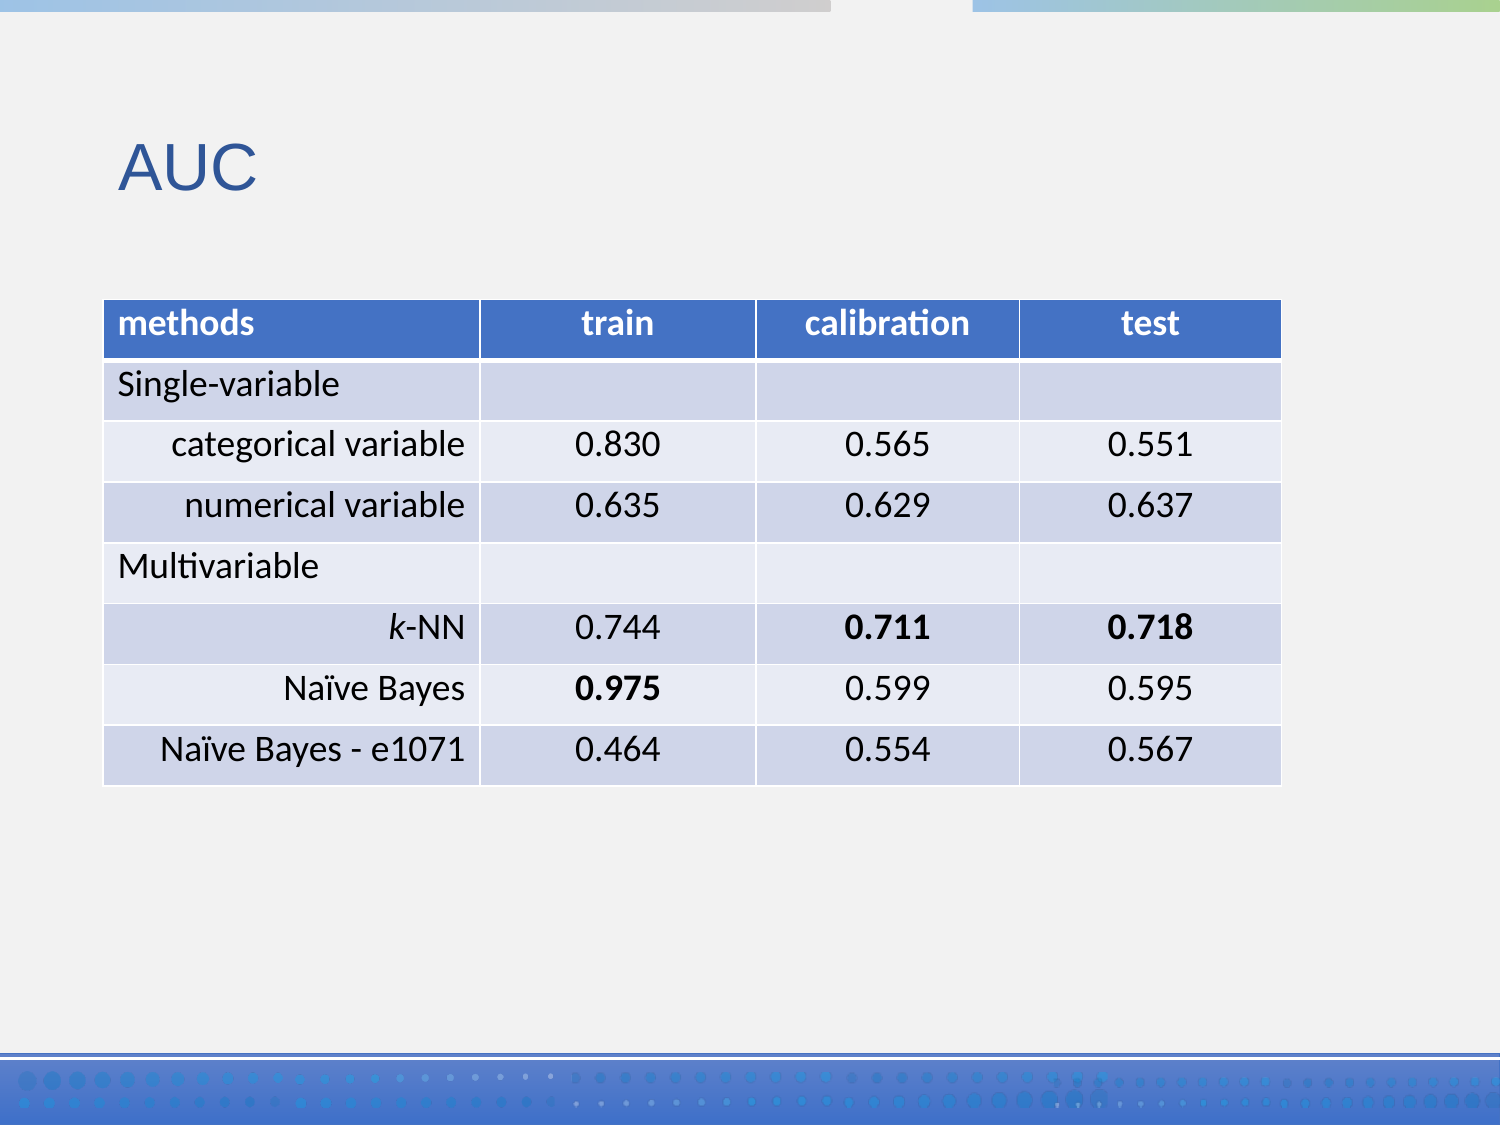

# AUC
| methods | train | calibration | test |
| --- | --- | --- | --- |
| Single-variable |  |  |  |
| categorical variable | 0.830 | 0.565 | 0.551 |
| numerical variable | 0.635 | 0.629 | 0.637 |
| Multivariable |  |  |  |
| k-NN | 0.744 | 0.711 | 0.718 |
| Naïve Bayes | 0.975 | 0.599 | 0.595 |
| Naïve Bayes - e1071 | 0.464 | 0.554 | 0.567 |